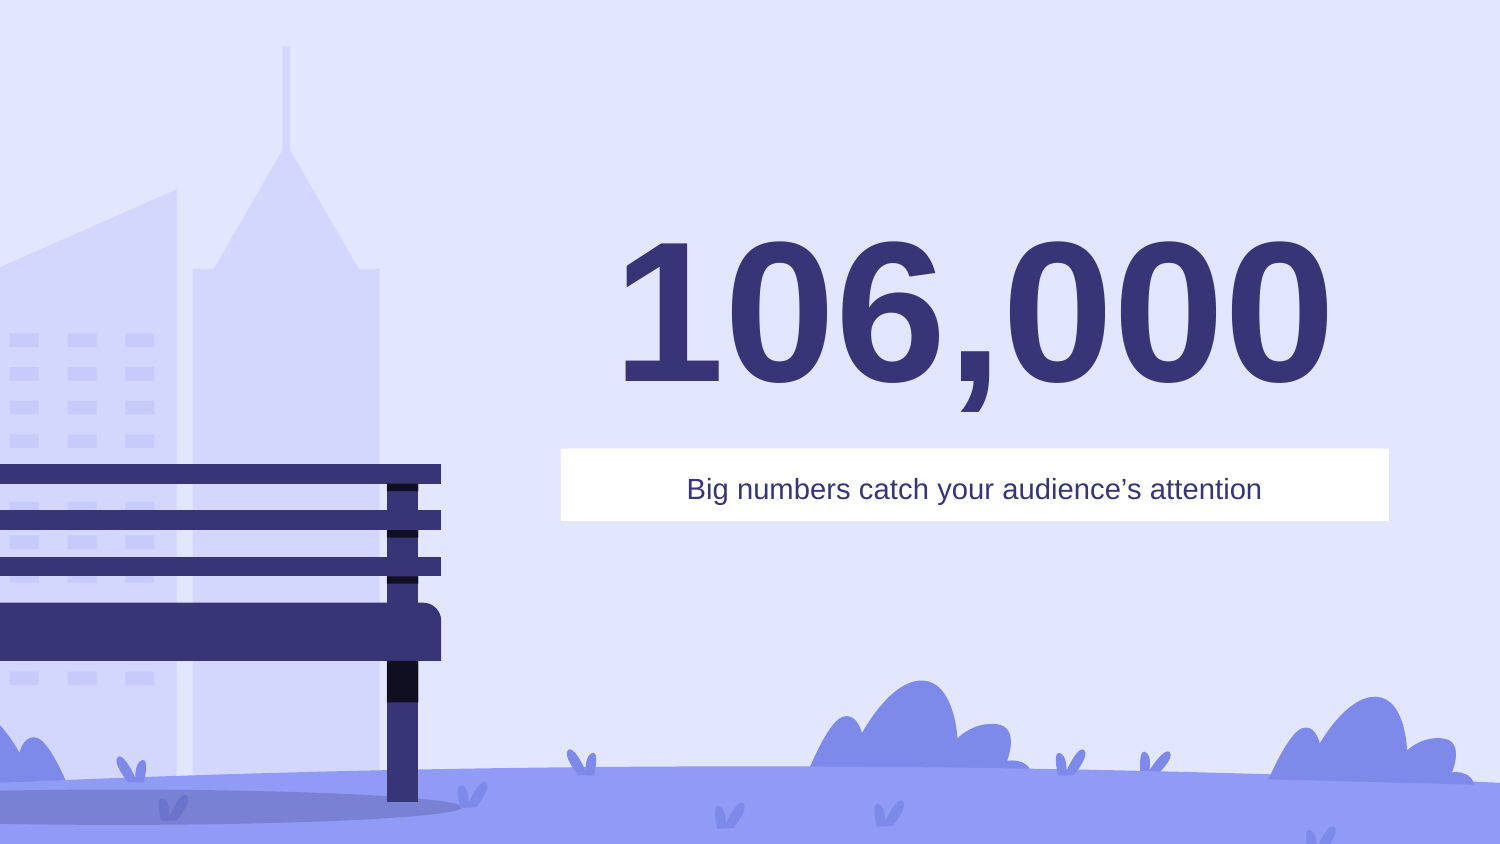

# 106,000
Big numbers catch your audience’s attention